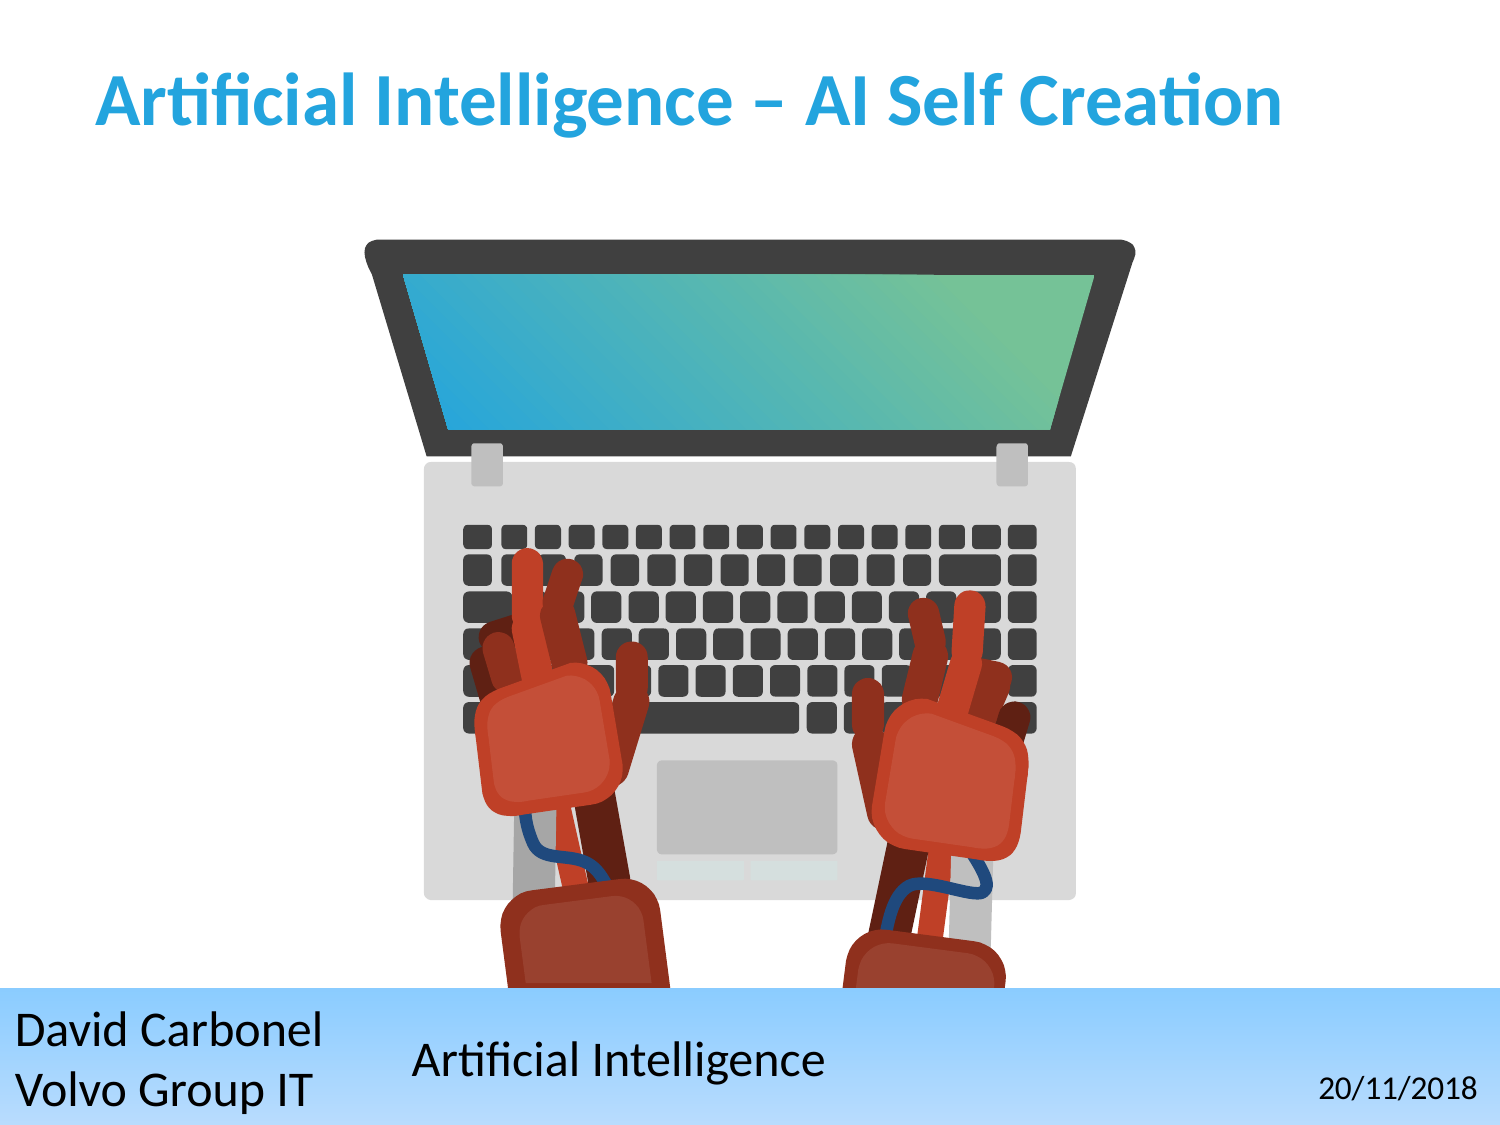

# Artificial Intelligence – AI Self Creation

David Carbonel
Volvo Group IT
Artificial Intelligence
20/11/2018